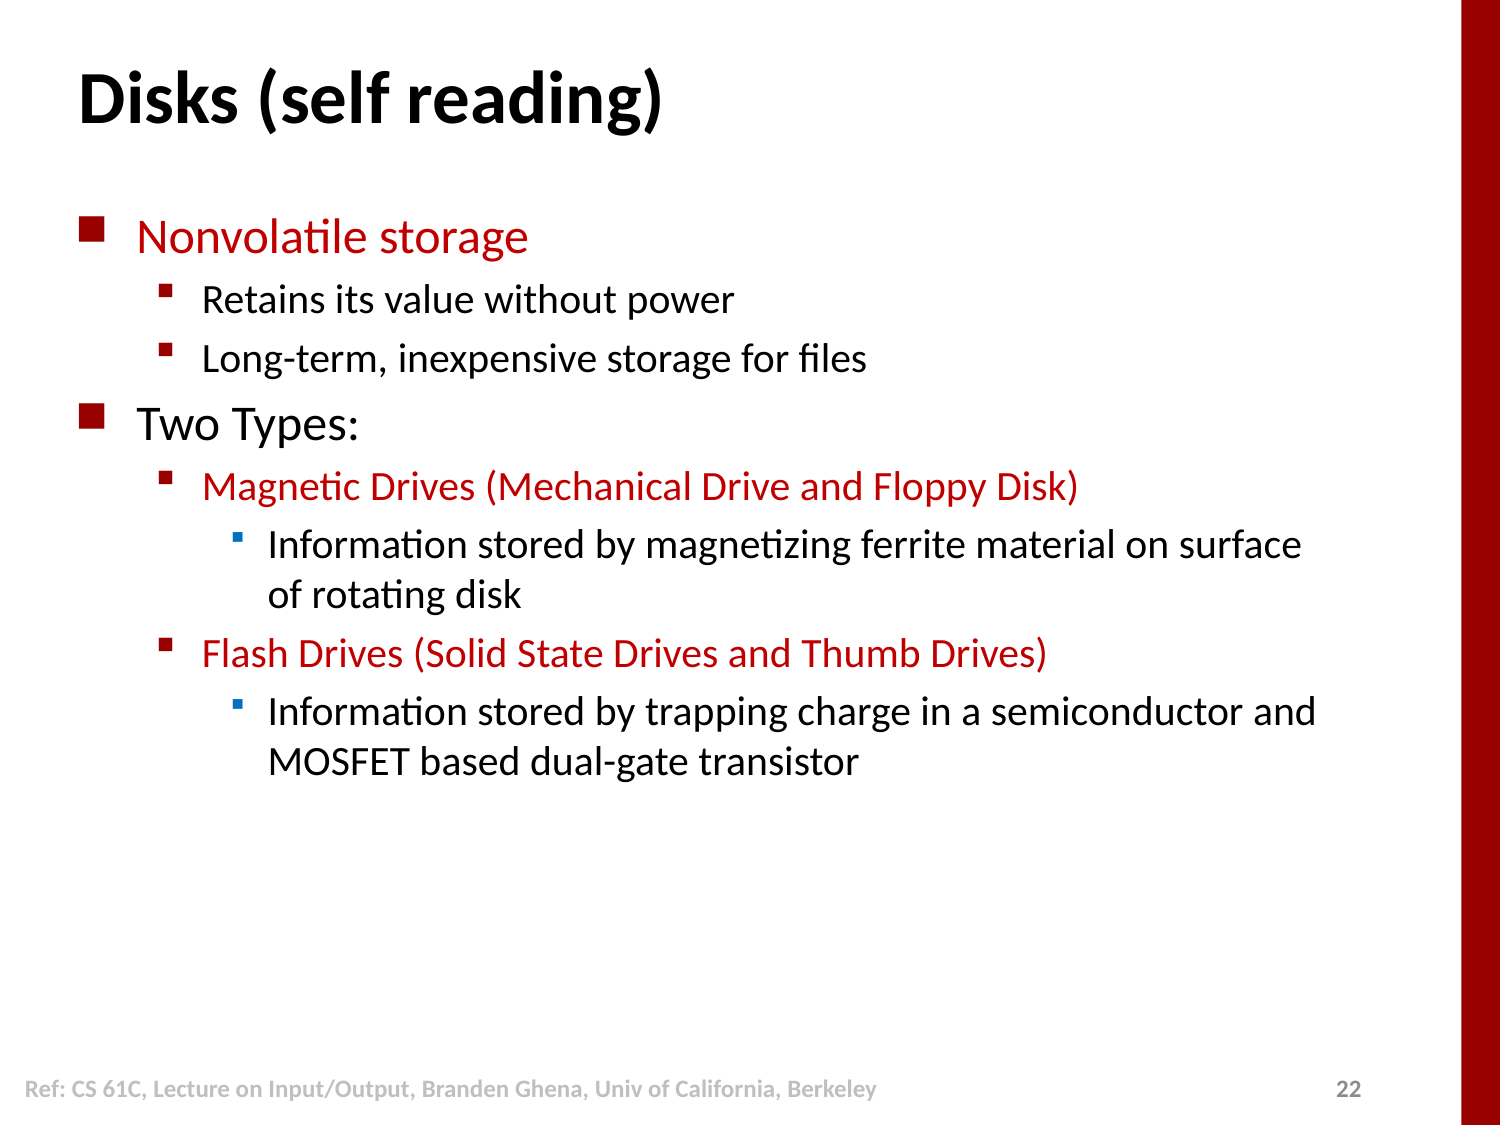

# Disks (self reading)
Nonvolatile storage
Retains its value without power
Long-term, inexpensive storage for files
Two Types:
Magnetic Drives (Mechanical Drive and Floppy Disk)
Information stored by magnetizing ferrite material on surface of rotating disk
Flash Drives (Solid State Drives and Thumb Drives)
Information stored by trapping charge in a semiconductor and MOSFET based dual-gate transistor
Ref: CS 61C, Lecture on Input/Output, Branden Ghena, Univ of California, Berkeley